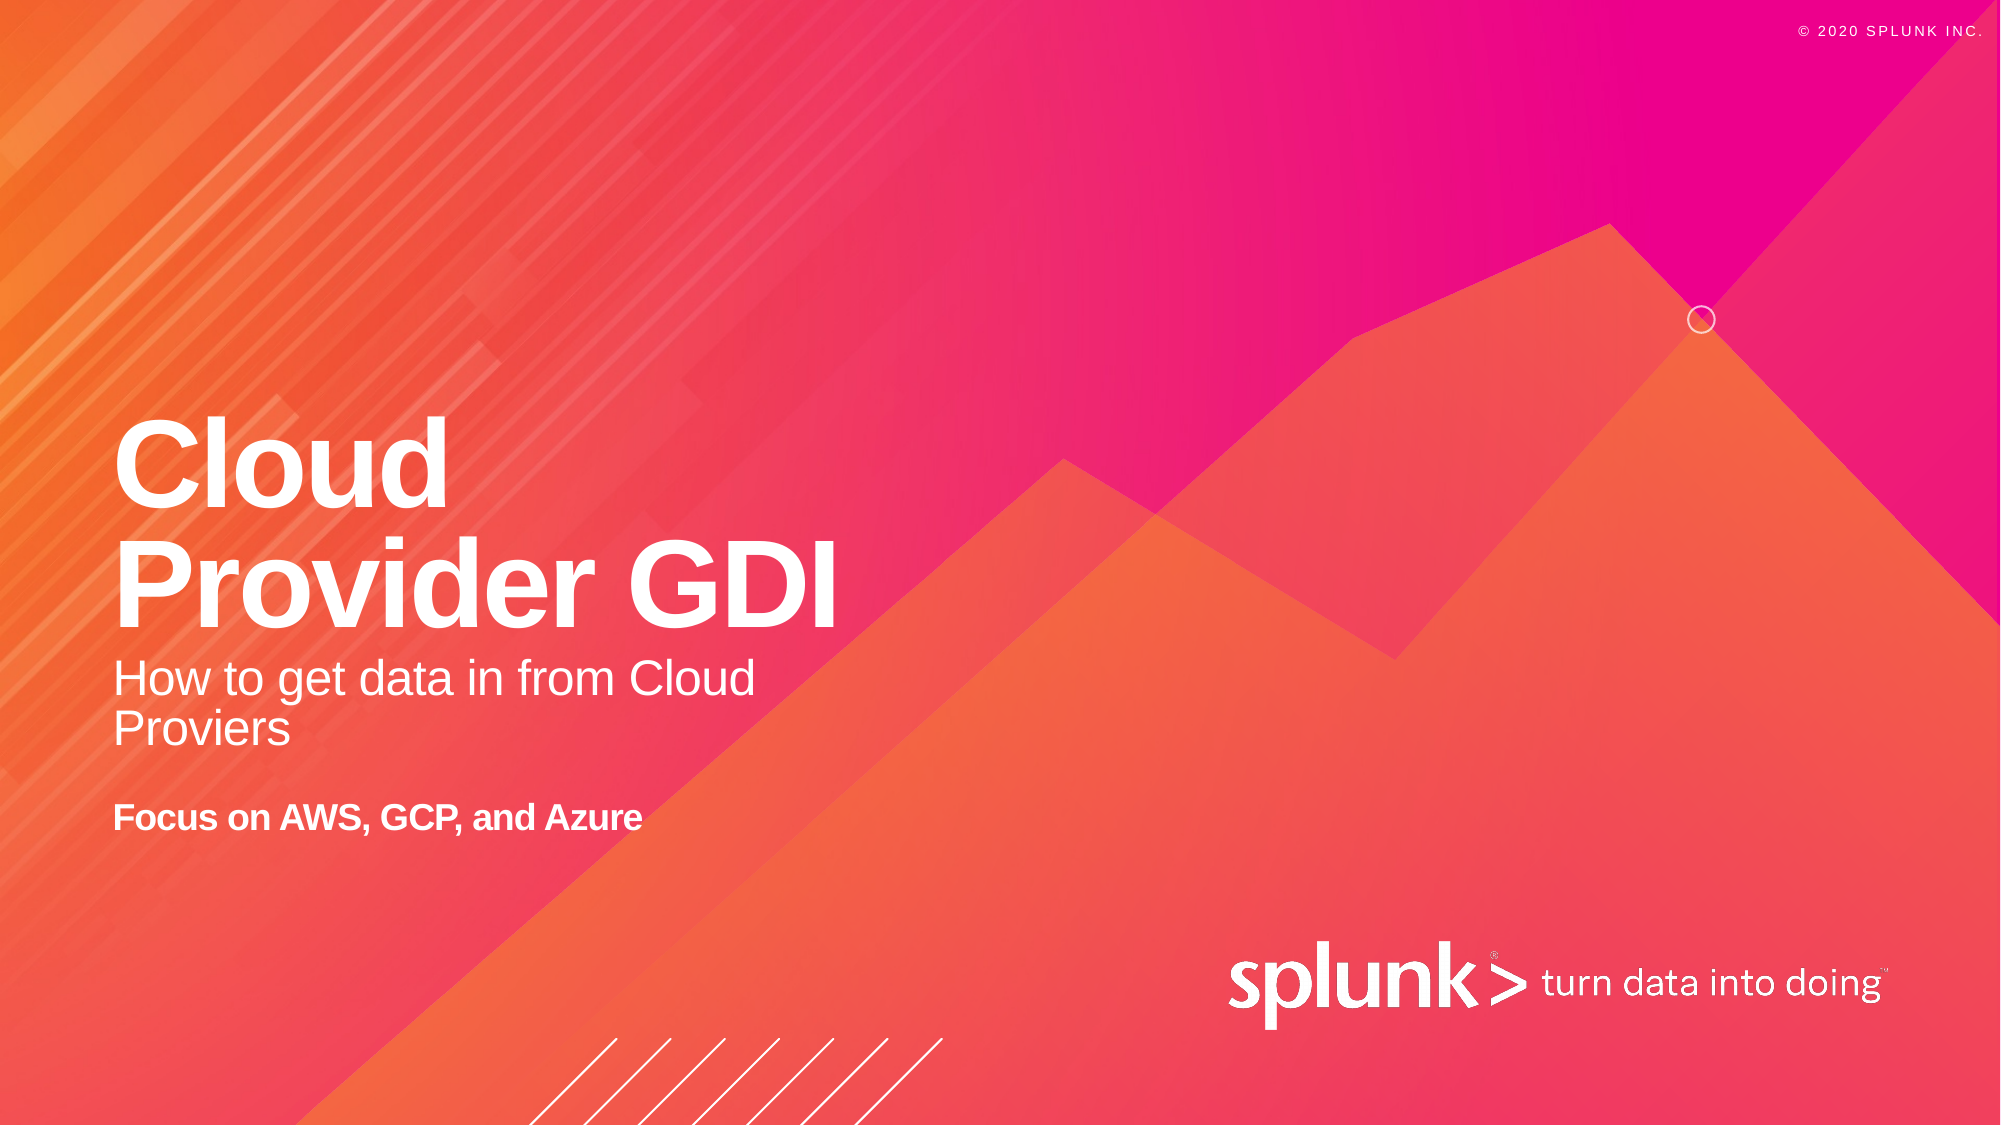

# Cloud Provider GDI
How to get data in from Cloud Proviers
Focus on AWS, GCP, and Azure